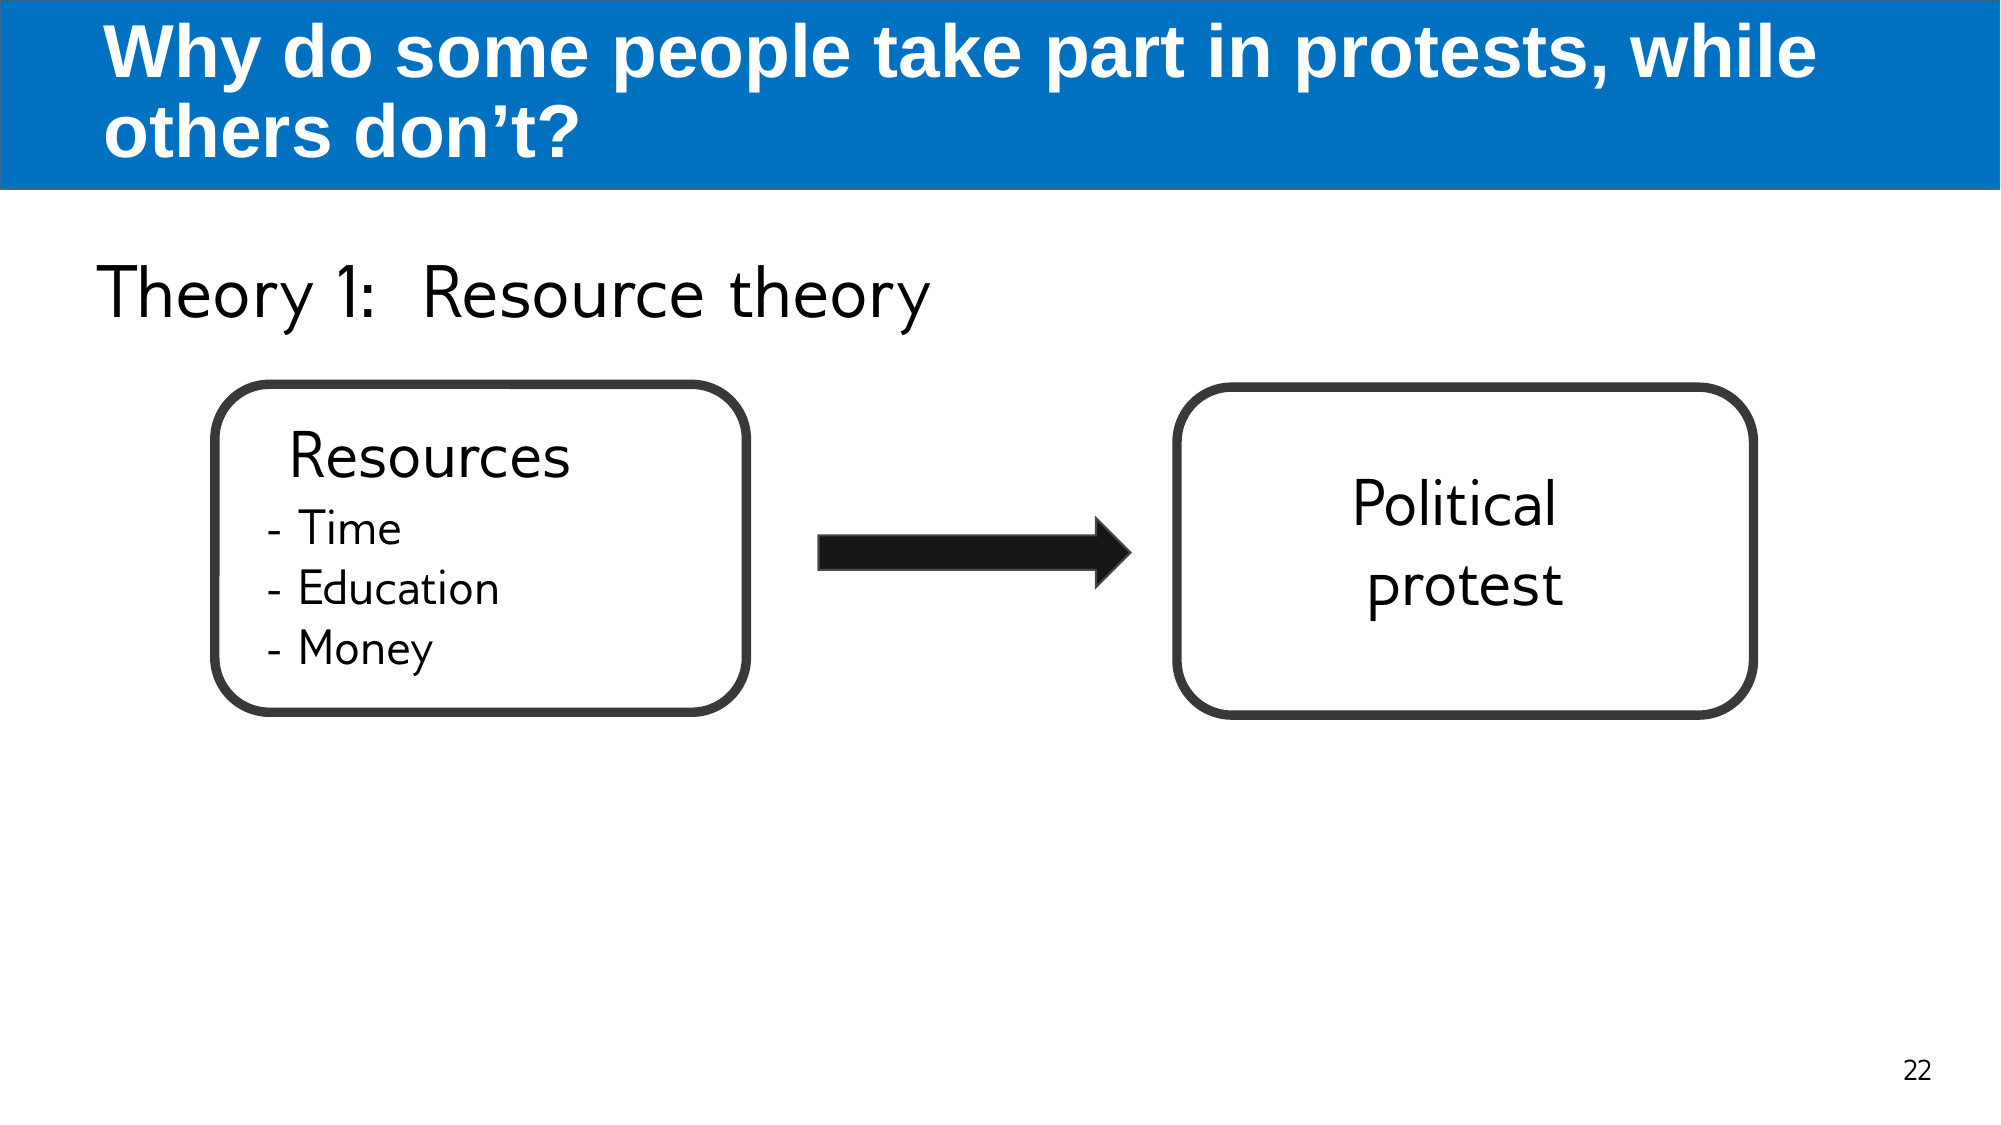

# Why do some people take part in protests, while others don’t?
Theory 1:  Resource theory

Resources
Political
protest
- Time
- Education
- Money

22